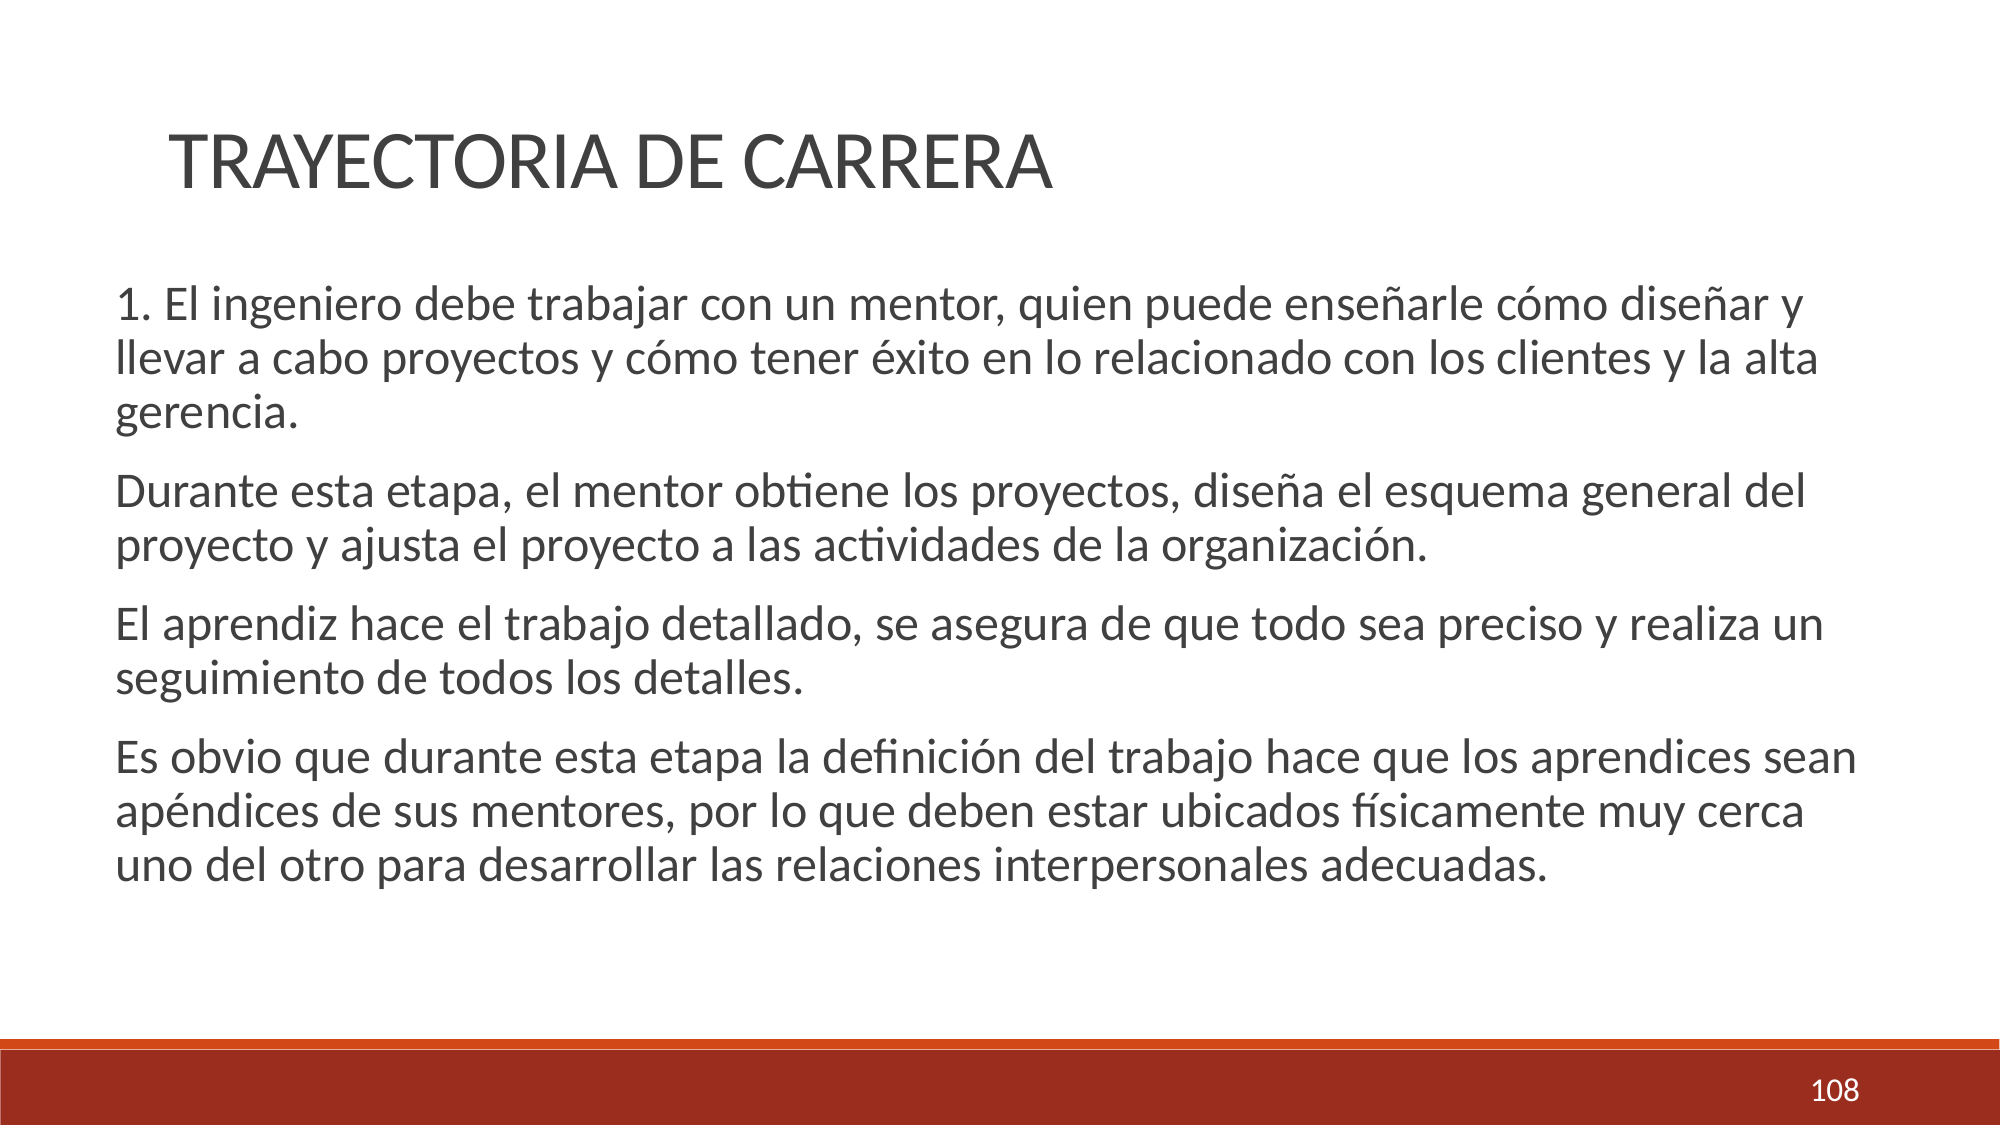

TRAYECTORIA DE CARRERA
1. El ingeniero debe trabajar con un mentor, quien puede enseñarle cómo diseñar y llevar a cabo proyectos y cómo tener éxito en lo relacionado con los clientes y la alta gerencia.
Durante esta etapa, el mentor obtiene los proyectos, diseña el esquema general del proyecto y ajusta el proyecto a las actividades de la organización.
El aprendiz hace el trabajo detallado, se asegura de que todo sea preciso y realiza un seguimiento de todos los detalles.
Es obvio que durante esta etapa la definición del trabajo hace que los aprendices sean apéndices de sus mentores, por lo que deben estar ubicados físicamente muy cerca uno del otro para desarrollar las relaciones interpersonales adecuadas.
108